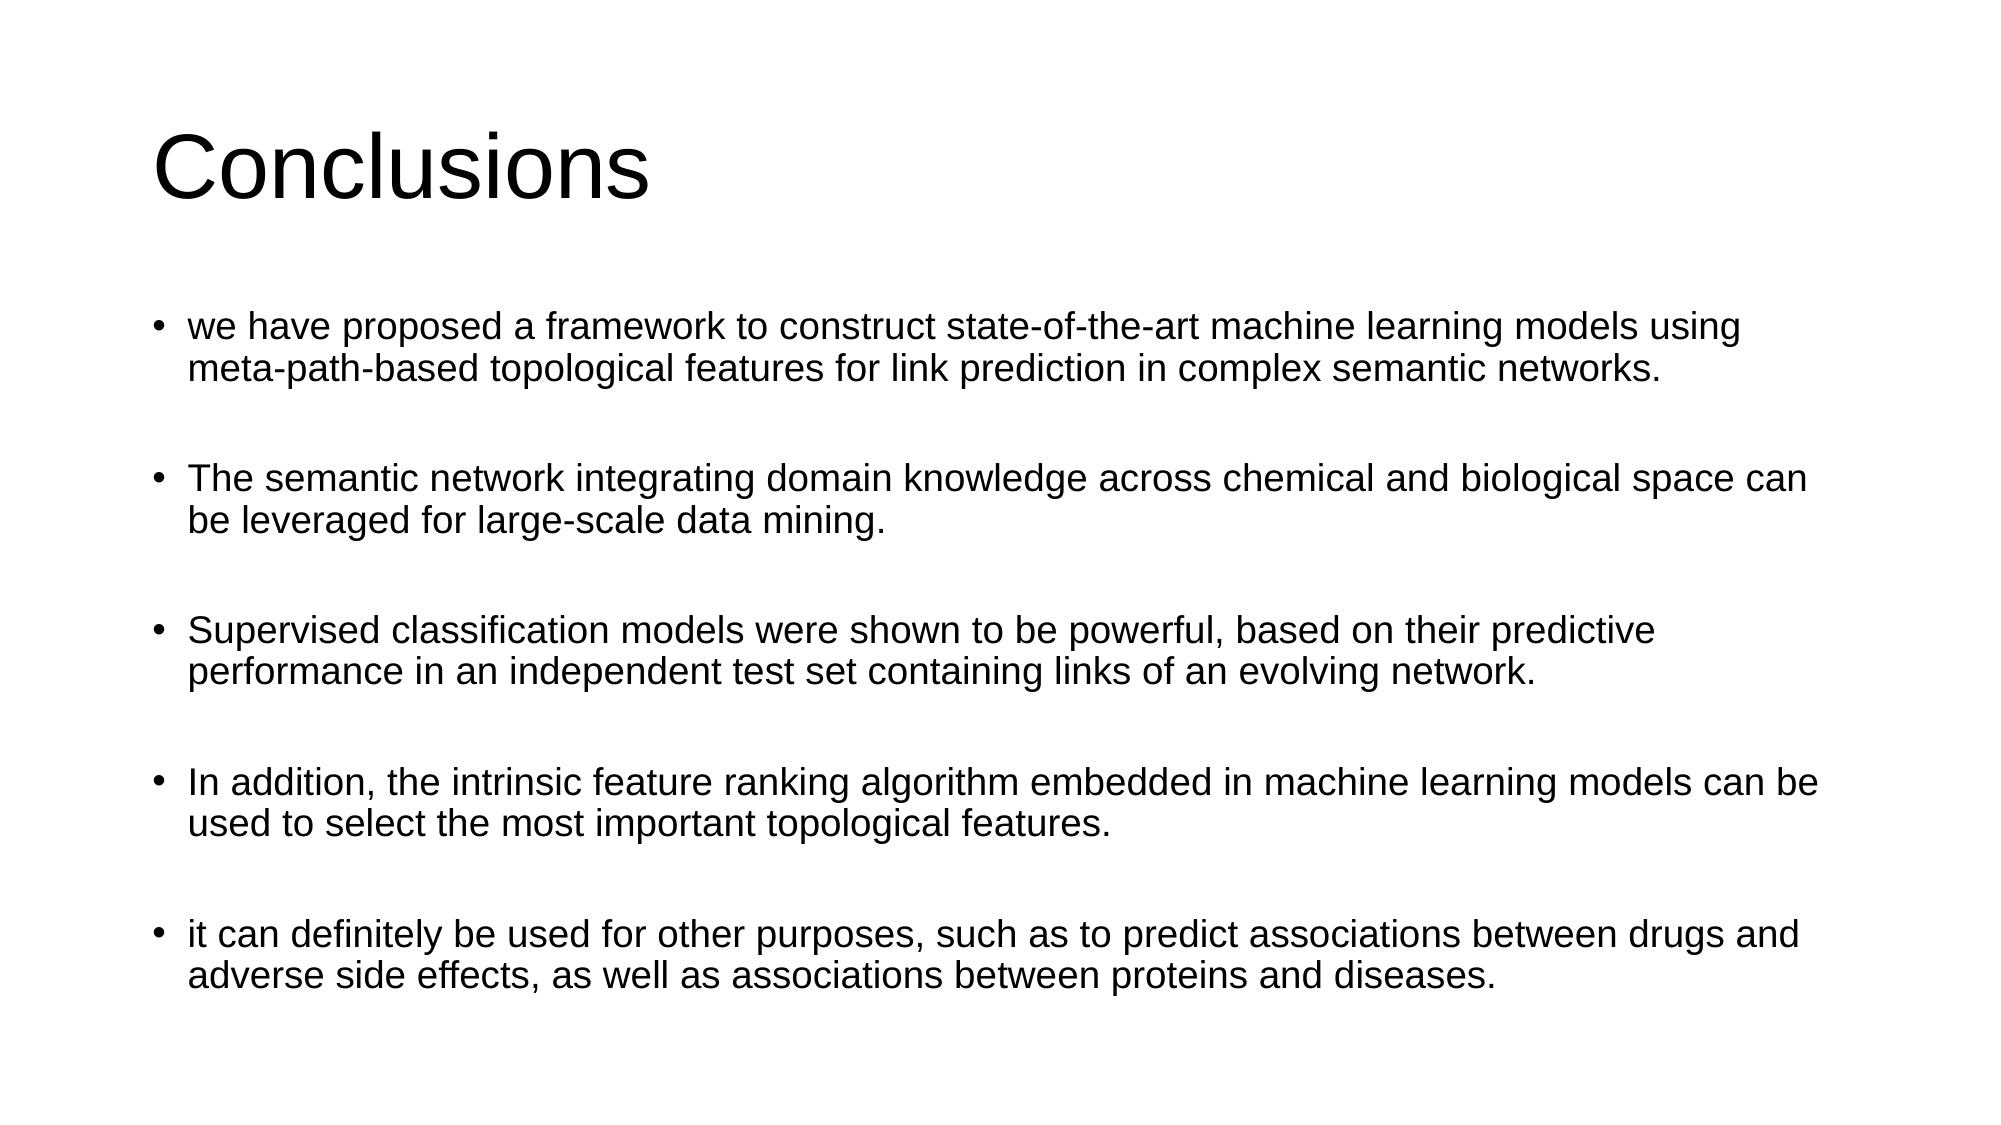

# Conclusions
we have proposed a framework to construct state-of-the-art machine learning models using meta-path-based topological features for link prediction in complex semantic networks.

The semantic network integrating domain knowledge across chemical and biological space can be leveraged for large-scale data mining.

Supervised classification models were shown to be powerful, based on their predictive performance in an independent test set containing links of an evolving network.

In addition, the intrinsic feature ranking algorithm embedded in machine learning models can be used to select the most important topological features.

it can definitely be used for other purposes, such as to predict associations between drugs and adverse side effects, as well as associations between proteins and diseases.